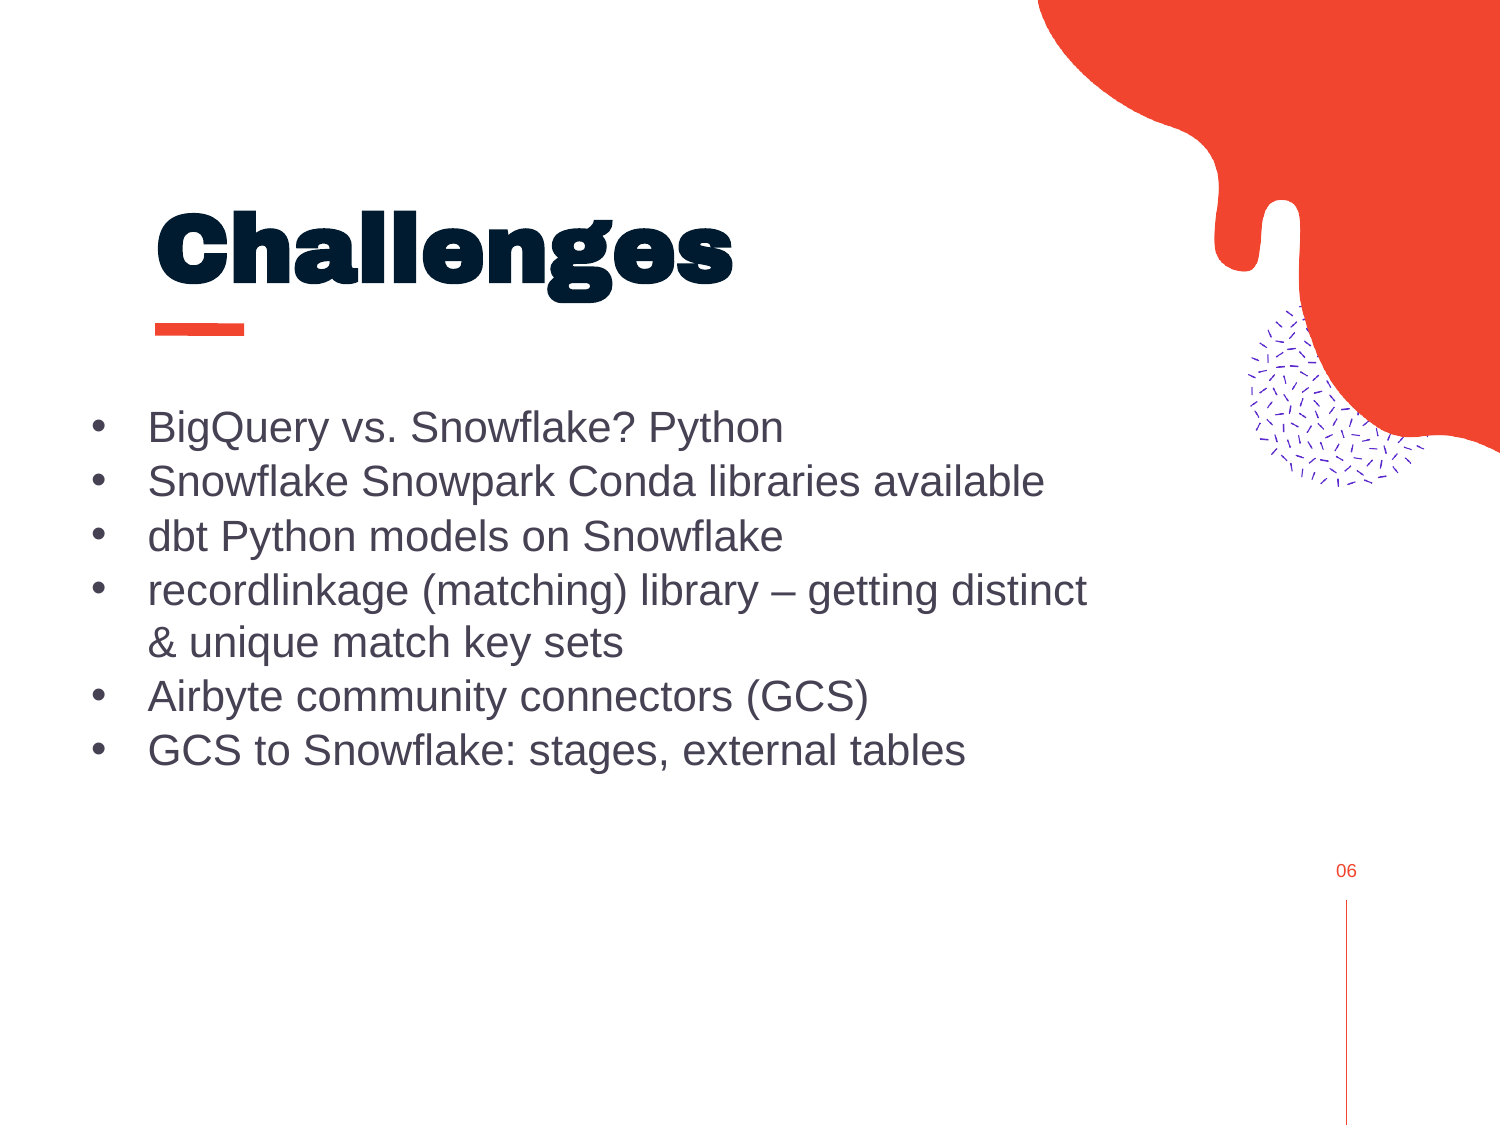

# Challenges

BigQuery vs. Snowflake? Python
Snowflake Snowpark Conda libraries available
dbt Python models on Snowflake
recordlinkage (matching) library – getting distinct & unique match key sets
Airbyte community connectors (GCS)
GCS to Snowflake: stages, external tables
06